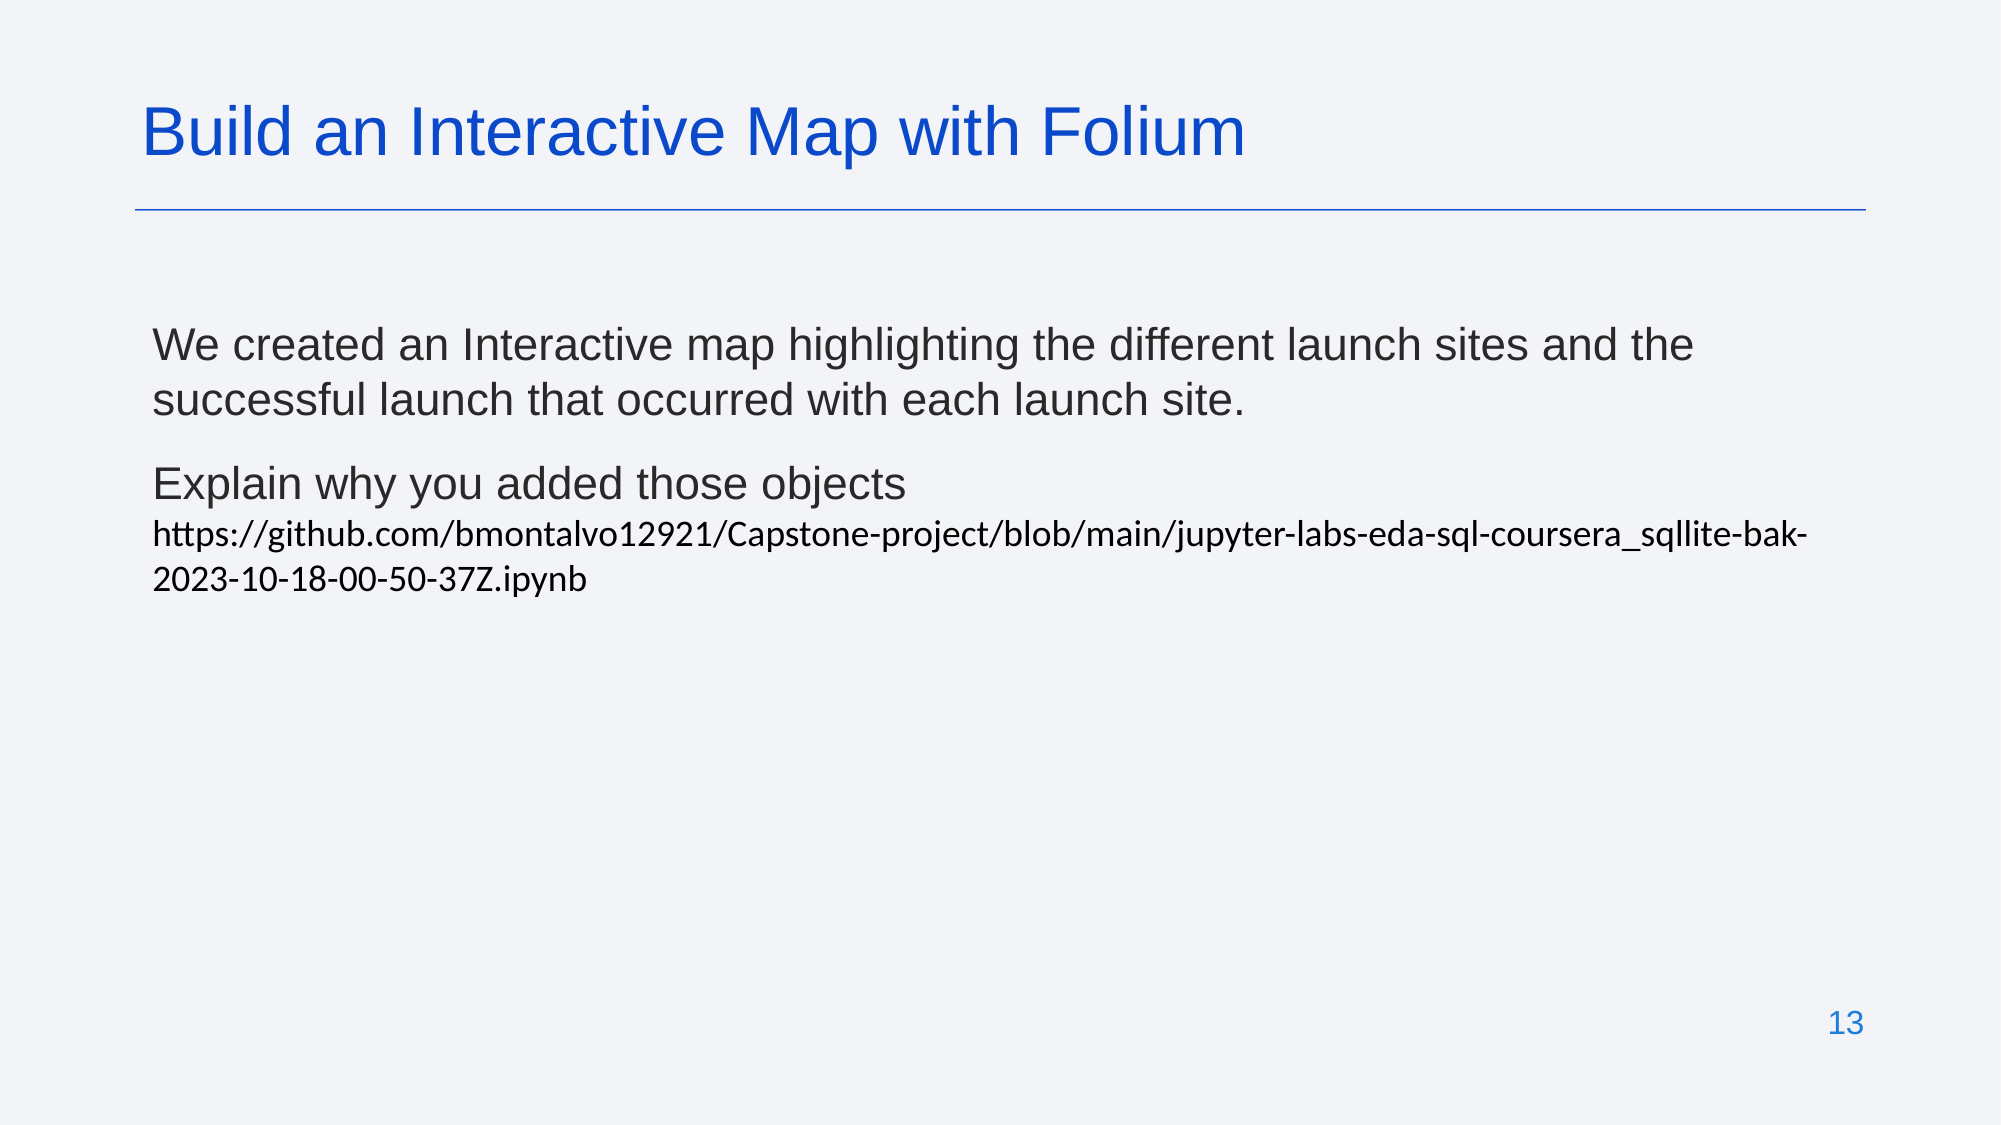

Build an Interactive Map with Folium
We created an Interactive map highlighting the different launch sites and the successful launch that occurred with each launch site.
Explain why you added those objects
https://github.com/bmontalvo12921/Capstone-project/blob/main/jupyter-labs-eda-sql-coursera_sqllite-bak-2023-10-18-00-50-37Z.ipynb
13